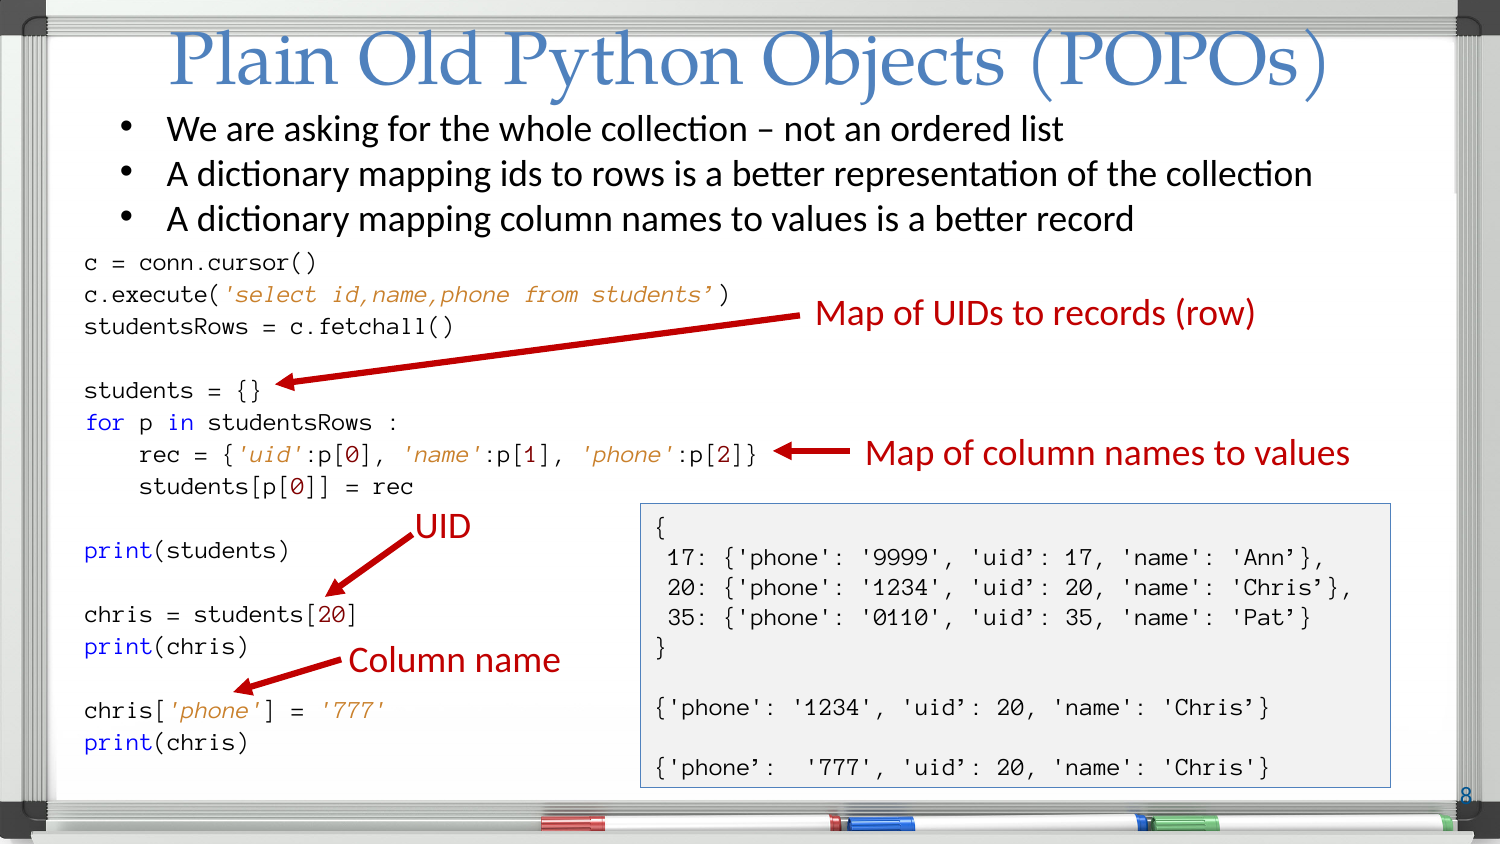

# Plain Old Python Objects (POPOs)
We are asking for the whole collection – not an ordered list
A dictionary mapping ids to rows is a better representation of the collection
A dictionary mapping column names to values is a better record
c = conn.cursor()
c.execute('select id,name,phone from students’)
studentsRows = c.fetchall()

students = {}
for p in studentsRows :
    rec = {'uid':p[0], 'name':p[1], 'phone':p[2]}
    students[p[0]] = rec

print(students)

chris = students[20]
print(chris)

chris['phone'] = '777'
print(chris)

Map of UIDs to records (row)
Map of column names to values
UID
{
 17: {'phone': '9999', 'uid’: 17, 'name': 'Ann’},
 20: {'phone': '1234', 'uid’: 20, 'name': 'Chris’},
 35: {'phone': '0110', 'uid’: 35, 'name': 'Pat’}
}

{'phone': '1234', 'uid’: 20, 'name': 'Chris’}

{'phone’:  '777', 'uid’: 20, 'name': 'Chris'}
Column name
8